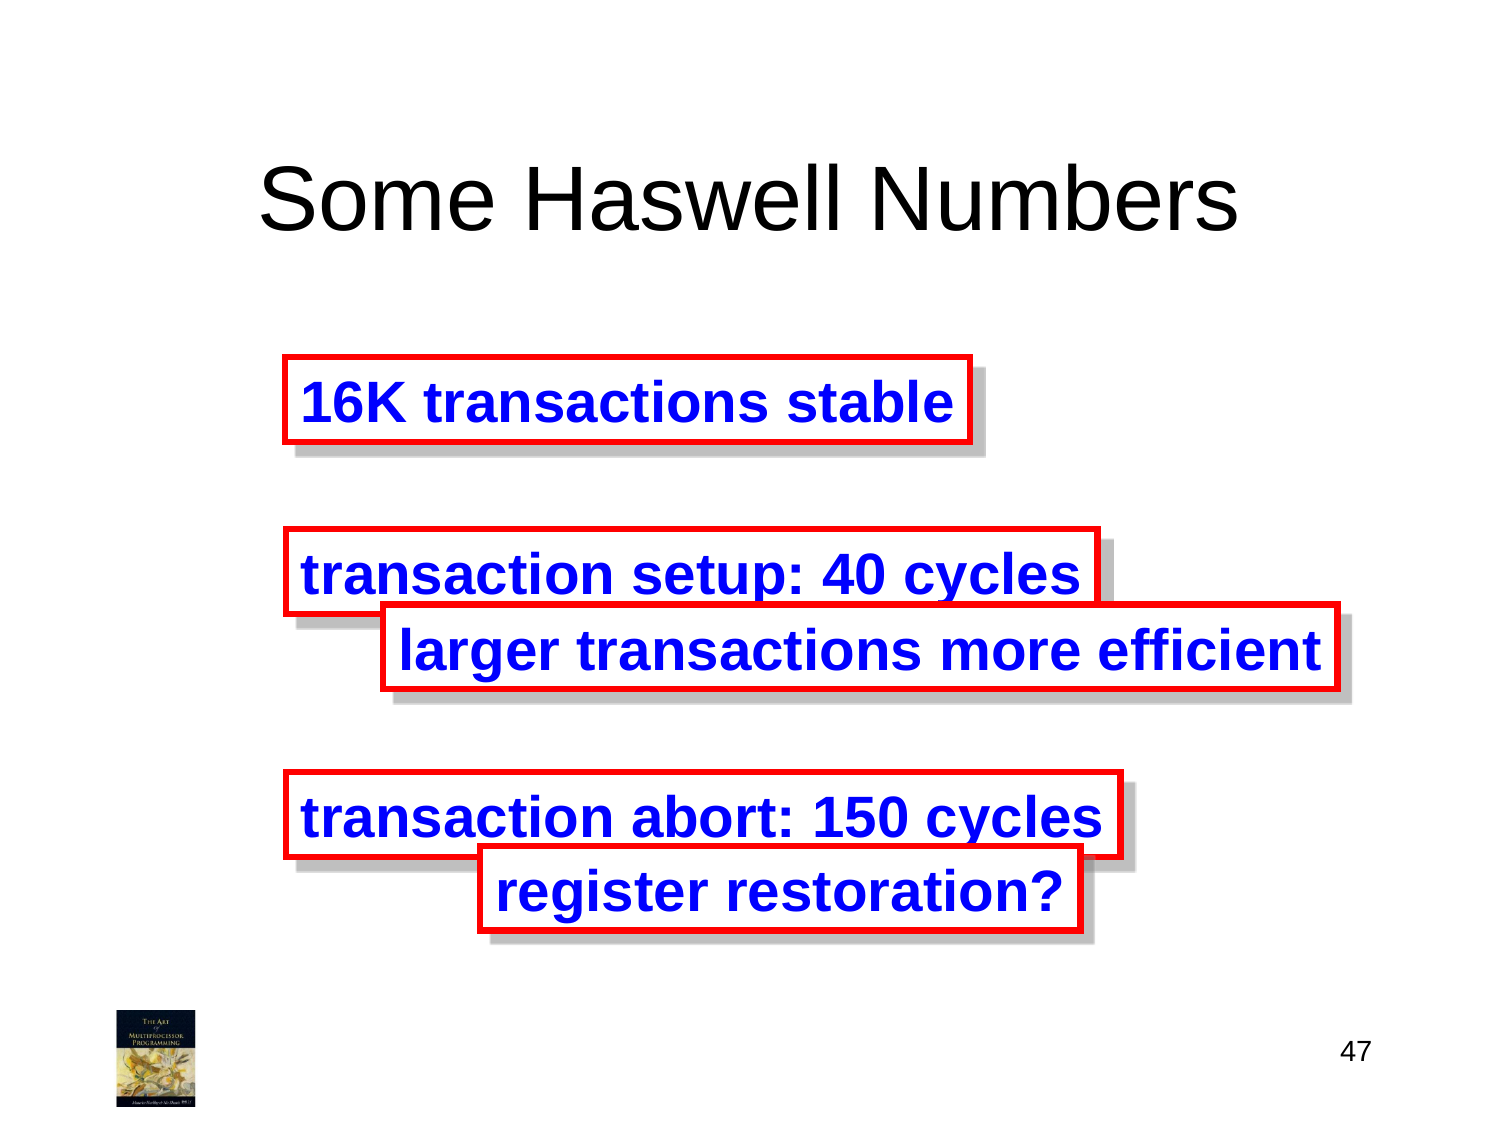

# Some Haswell Numbers
16K transactions stable
transaction setup: 40 cycles
larger transactions more efficient
transaction abort: 150 cycles
register restoration?
47